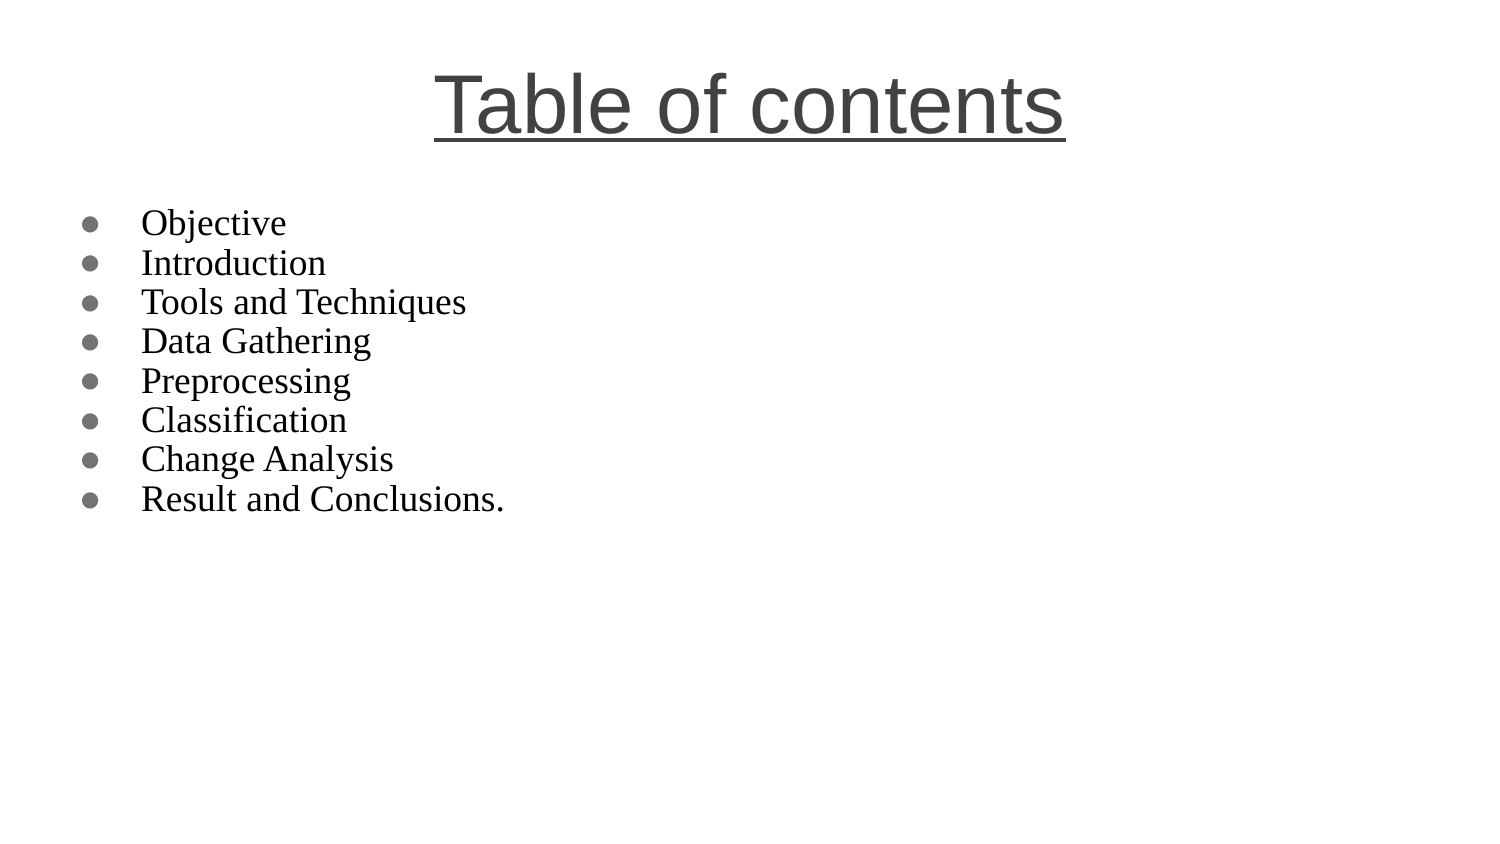

# Table of contents
Objective
Introduction
Tools and Techniques
Data Gathering
Preprocessing
Classification
Change Analysis
Result and Conclusions.